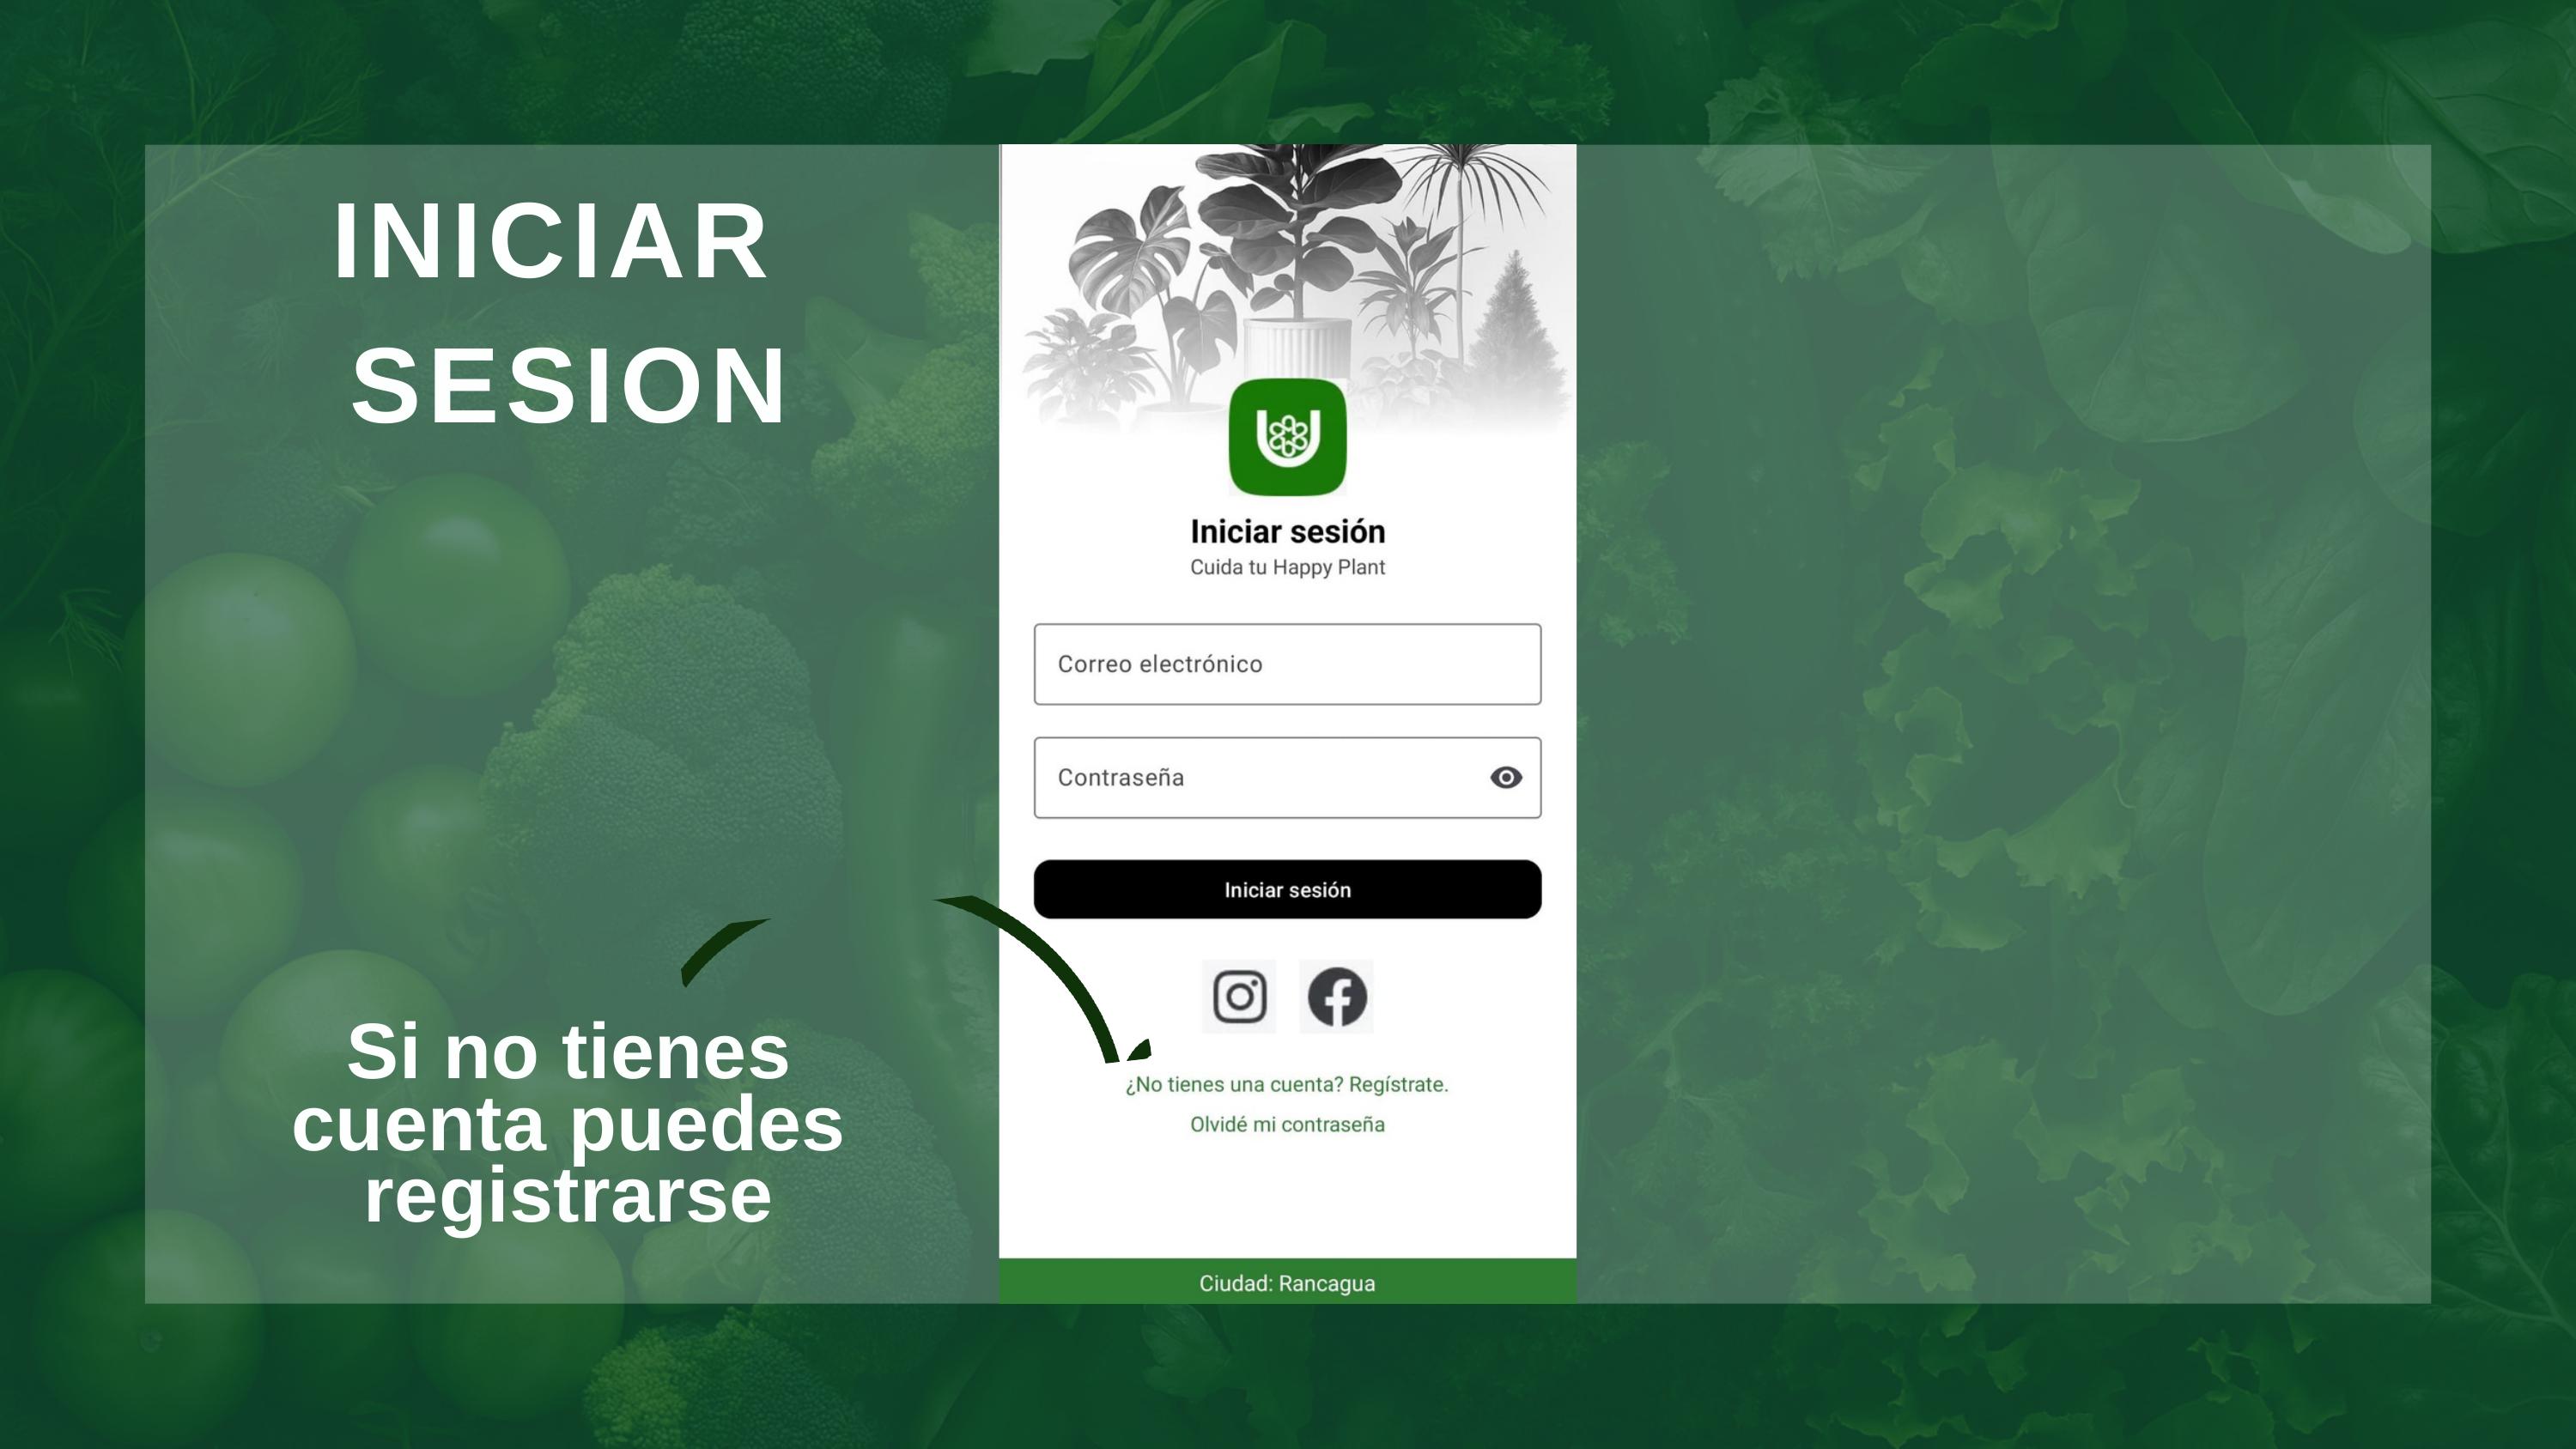

INICIAR
SESION

Si no tienes
cuenta puedes
registrarse